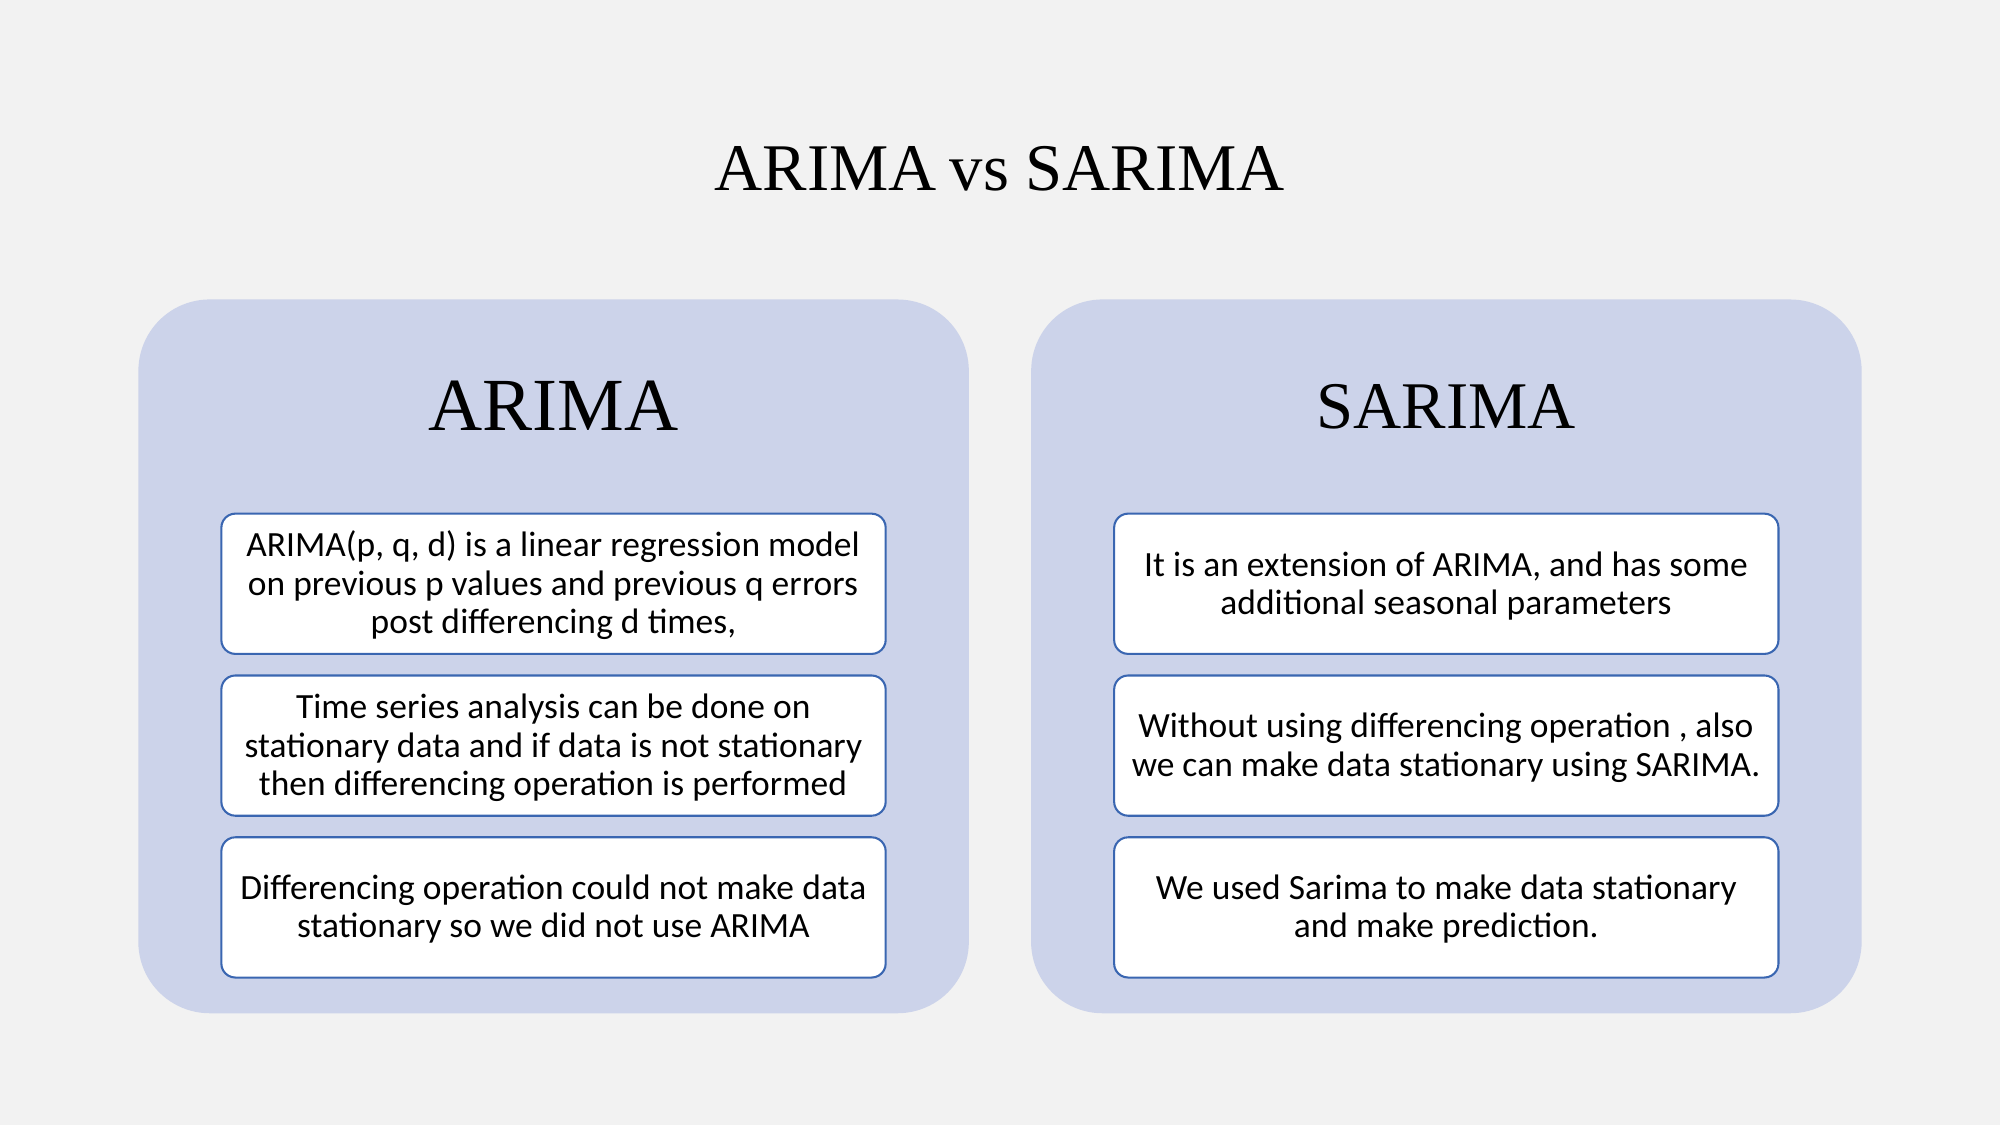

# ARIMA vs SARIMA

ARIMA

SARIMA

ARIMA(p, q, d) is a linear regression model on previous p values and previous q errors post differencing d times,
It is an extension of ARIMA, and has some additional seasonal parameters

Time series analysis can be done on stationary data and if data is not stationary then differencing operation is performed
Without using differencing operation , also we can make data stationary using SARIMA.

Differencing operation could not make data stationary so we did not use ARIMA
We used Sarima to make data stationary and make prediction.